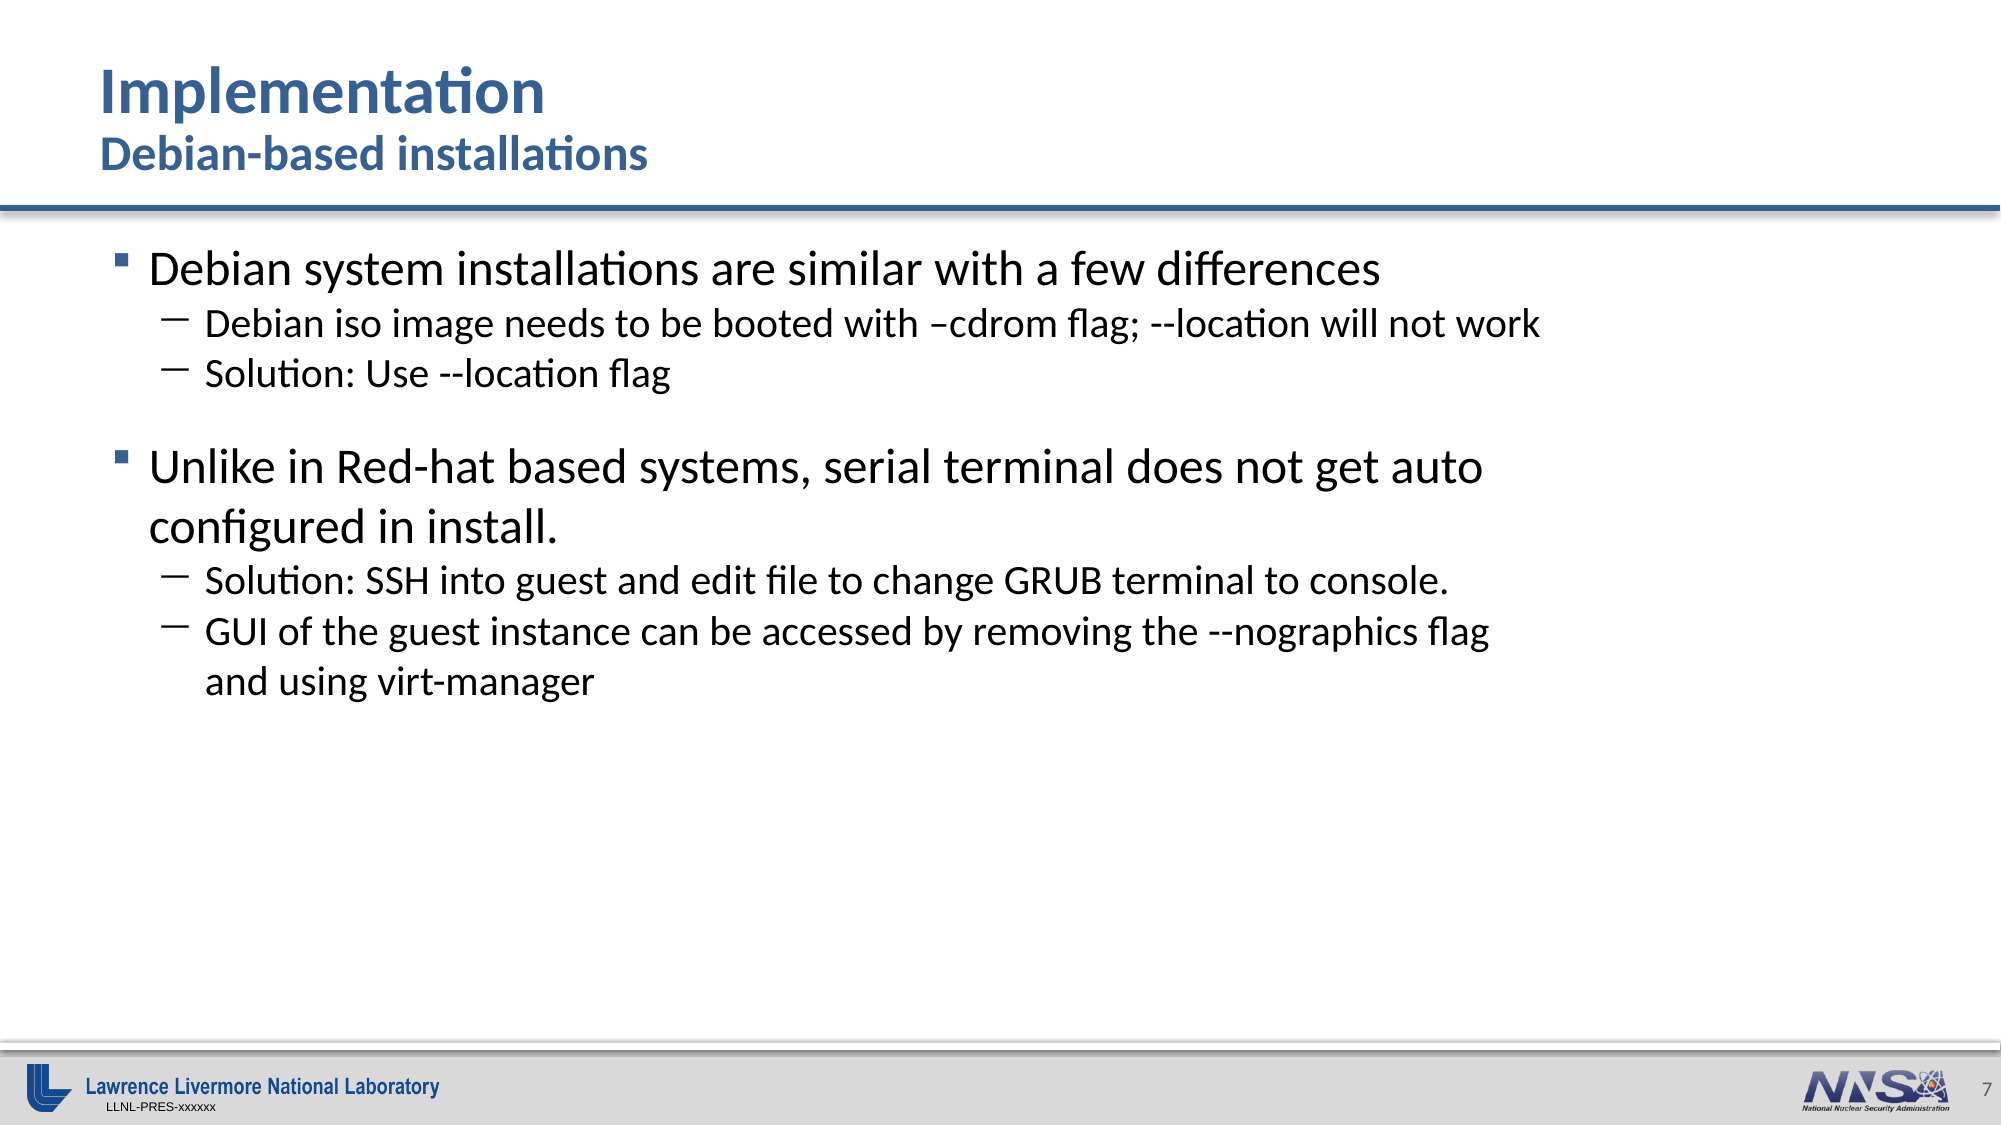

# Implementation Debian-based installations
Debian system installations are similar with a few differences
Debian iso image needs to be booted with –cdrom flag; --location will not work
Solution: Use --location flag
Unlike in Red-hat based systems, serial terminal does not get auto configured in install.
Solution: SSH into guest and edit file to change GRUB terminal to console.
GUI of the guest instance can be accessed by removing the --nographics flag  and using virt-manager